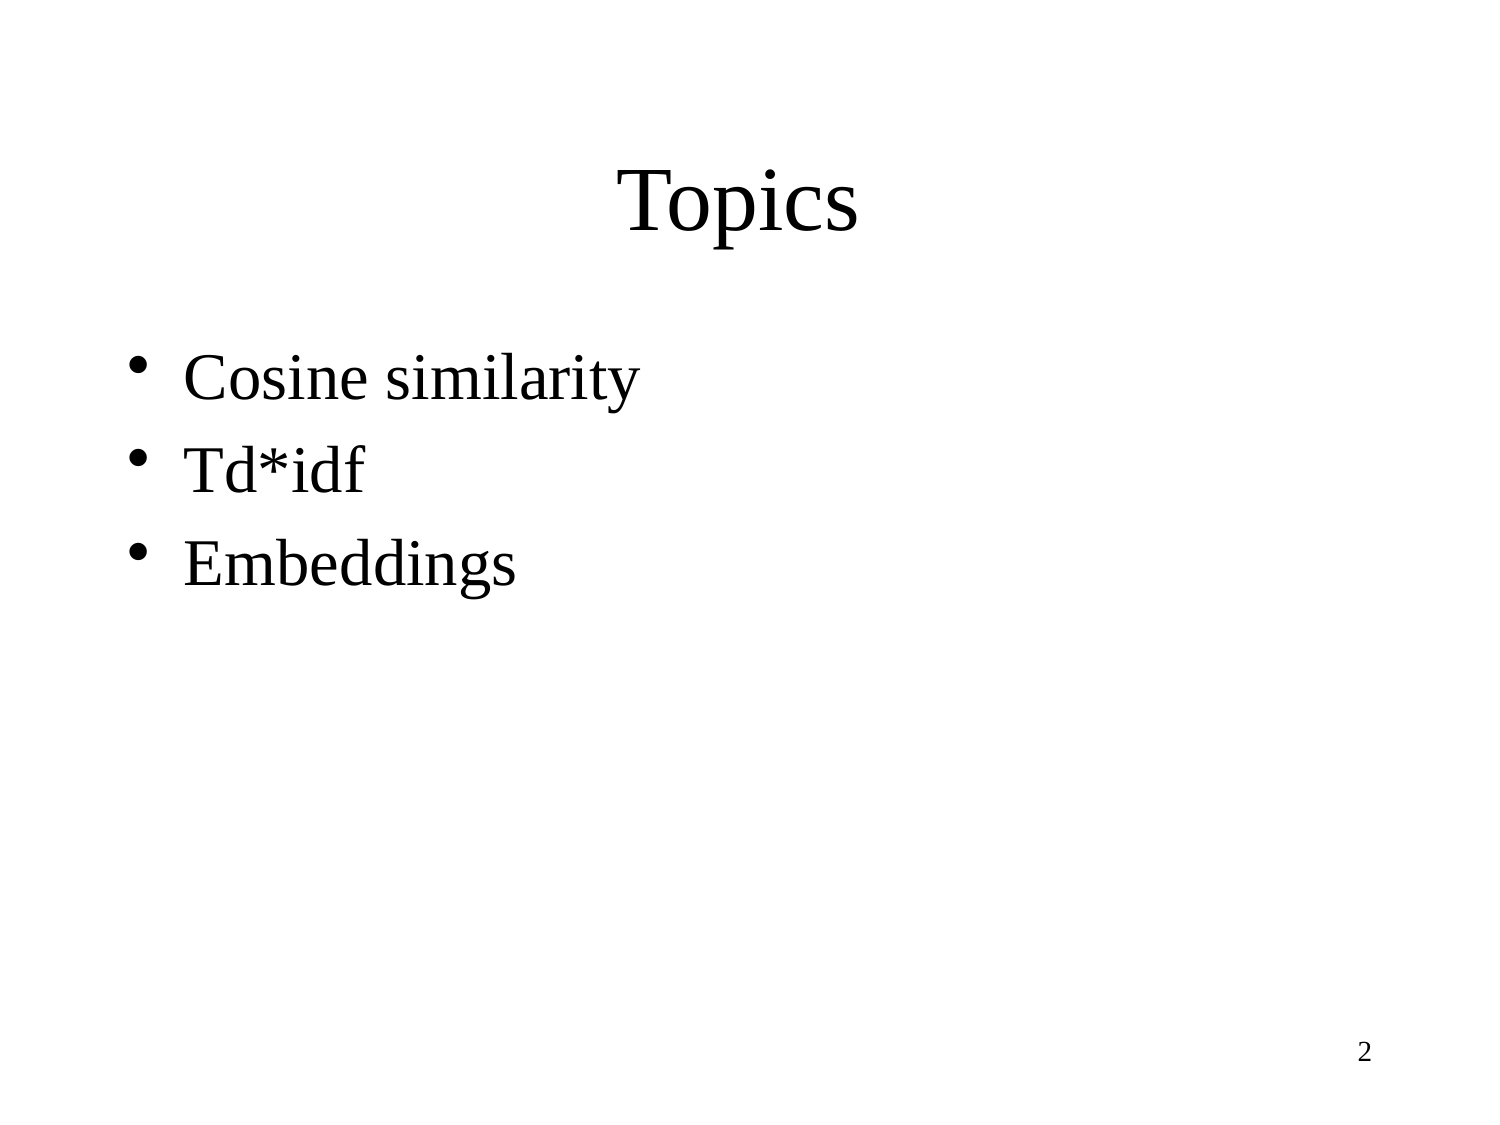

# Topics
Cosine similarity
Td*idf
Embeddings

2